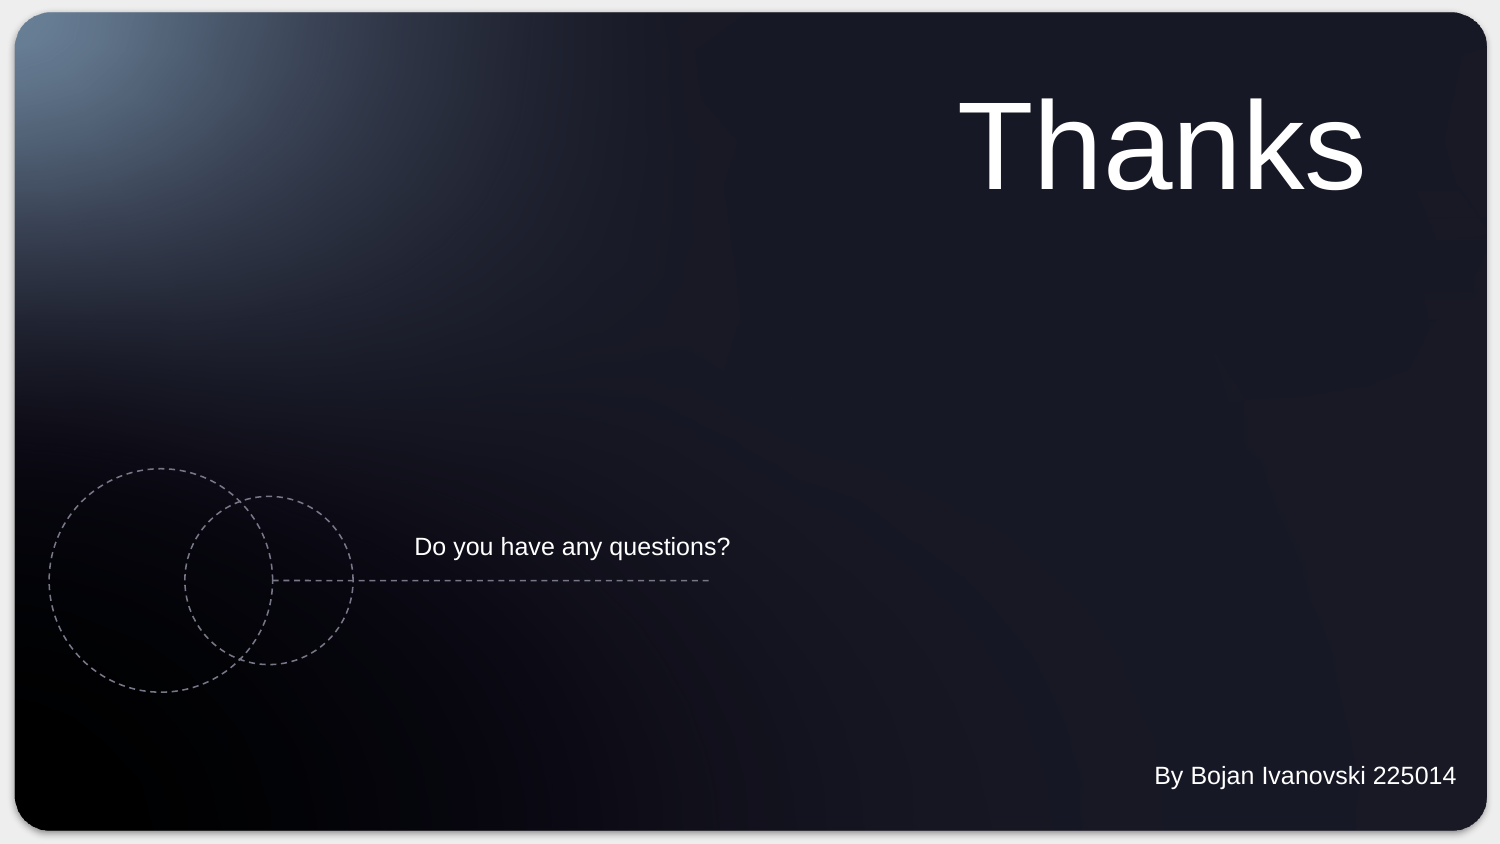

Thanks
Do you have any questions?
By Bojan Ivanovski 225014